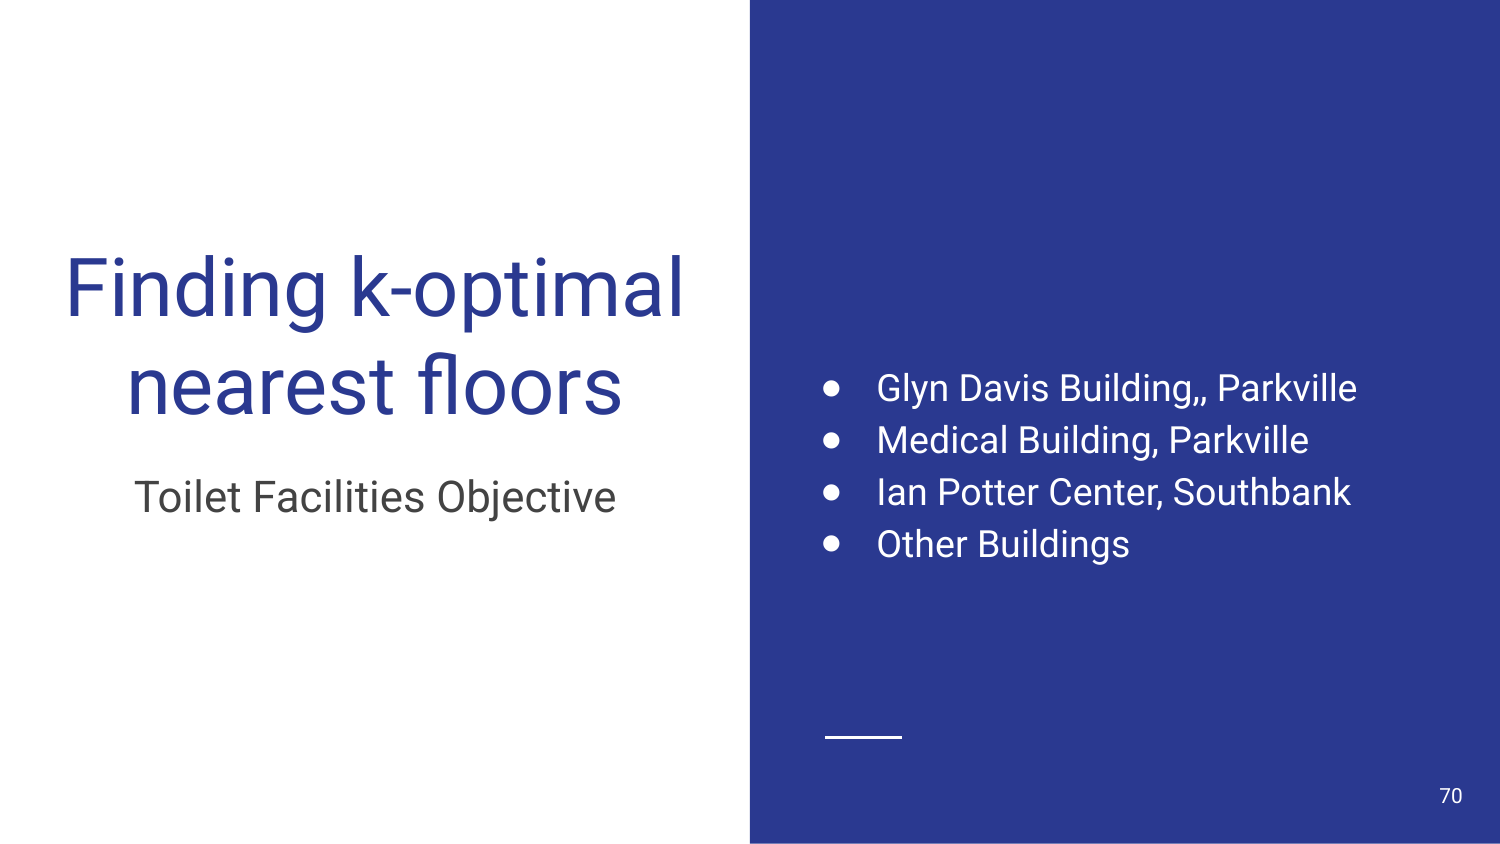

Glyn Davis Building,, Parkville
Medical Building, Parkville
Ian Potter Center, Southbank
Other Buildings
# Finding k-optimal nearest floors
Toilet Facilities Objective
70